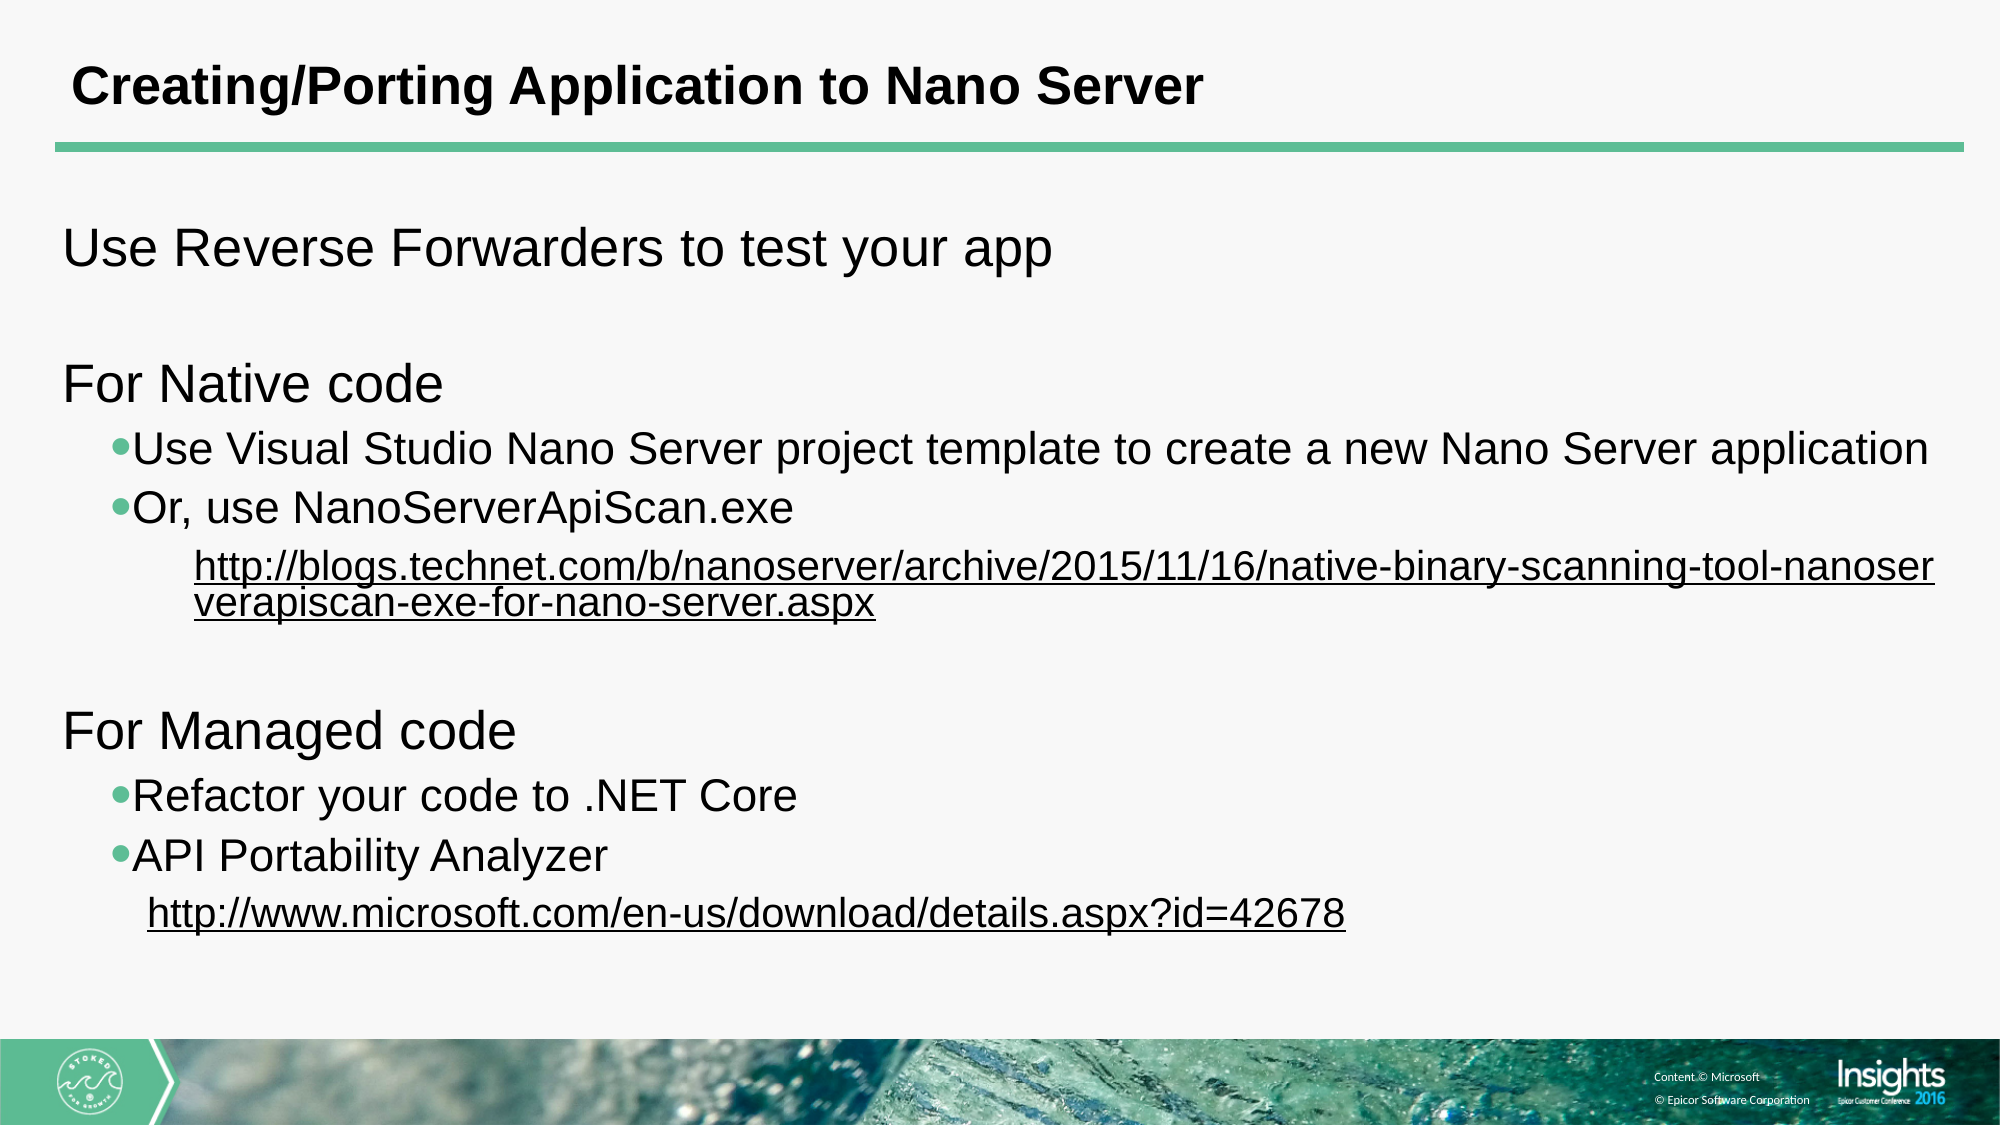

# Creating/Porting Application to Nano Server
Use Reverse Forwarders to test your app

For Native code
Use Visual Studio Nano Server project template to create a new Nano Server application
Or, use NanoServerApiScan.exe
http://blogs.technet.com/b/nanoserver/archive/2015/11/16/native-binary-scanning-tool-nanoserverapiscan-exe-for-nano-server.aspx

For Managed code
Refactor your code to .NET Core
API Portability Analyzer
http://www.microsoft.com/en-us/download/details.aspx?id=42678

Content © Microsoft